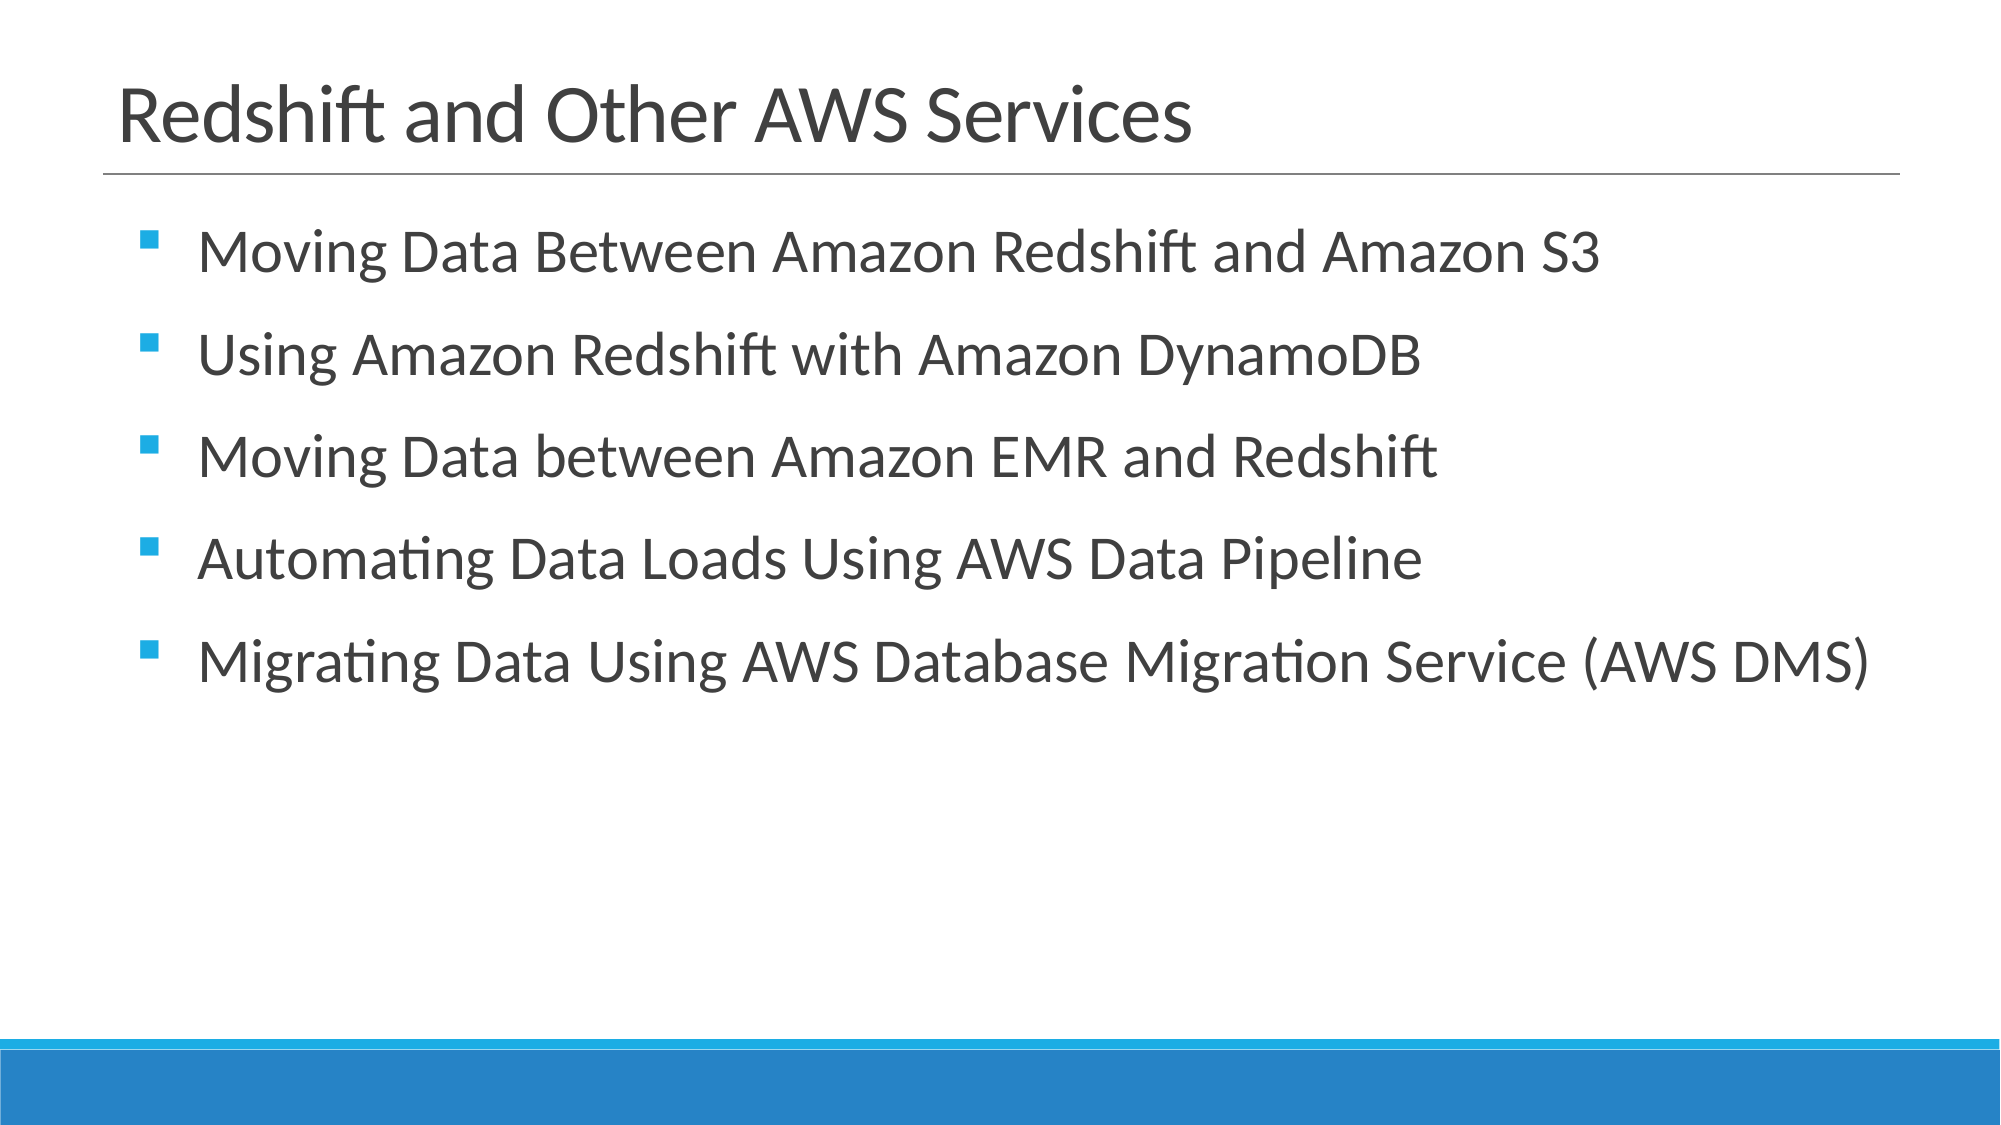

# Redshift and Other AWS Services
Moving Data Between Amazon Redshift and Amazon S3
Using Amazon Redshift with Amazon DynamoDB
Moving Data between Amazon EMR and Redshift
Automating Data Loads Using AWS Data Pipeline
Migrating Data Using AWS Database Migration Service (AWS DMS)